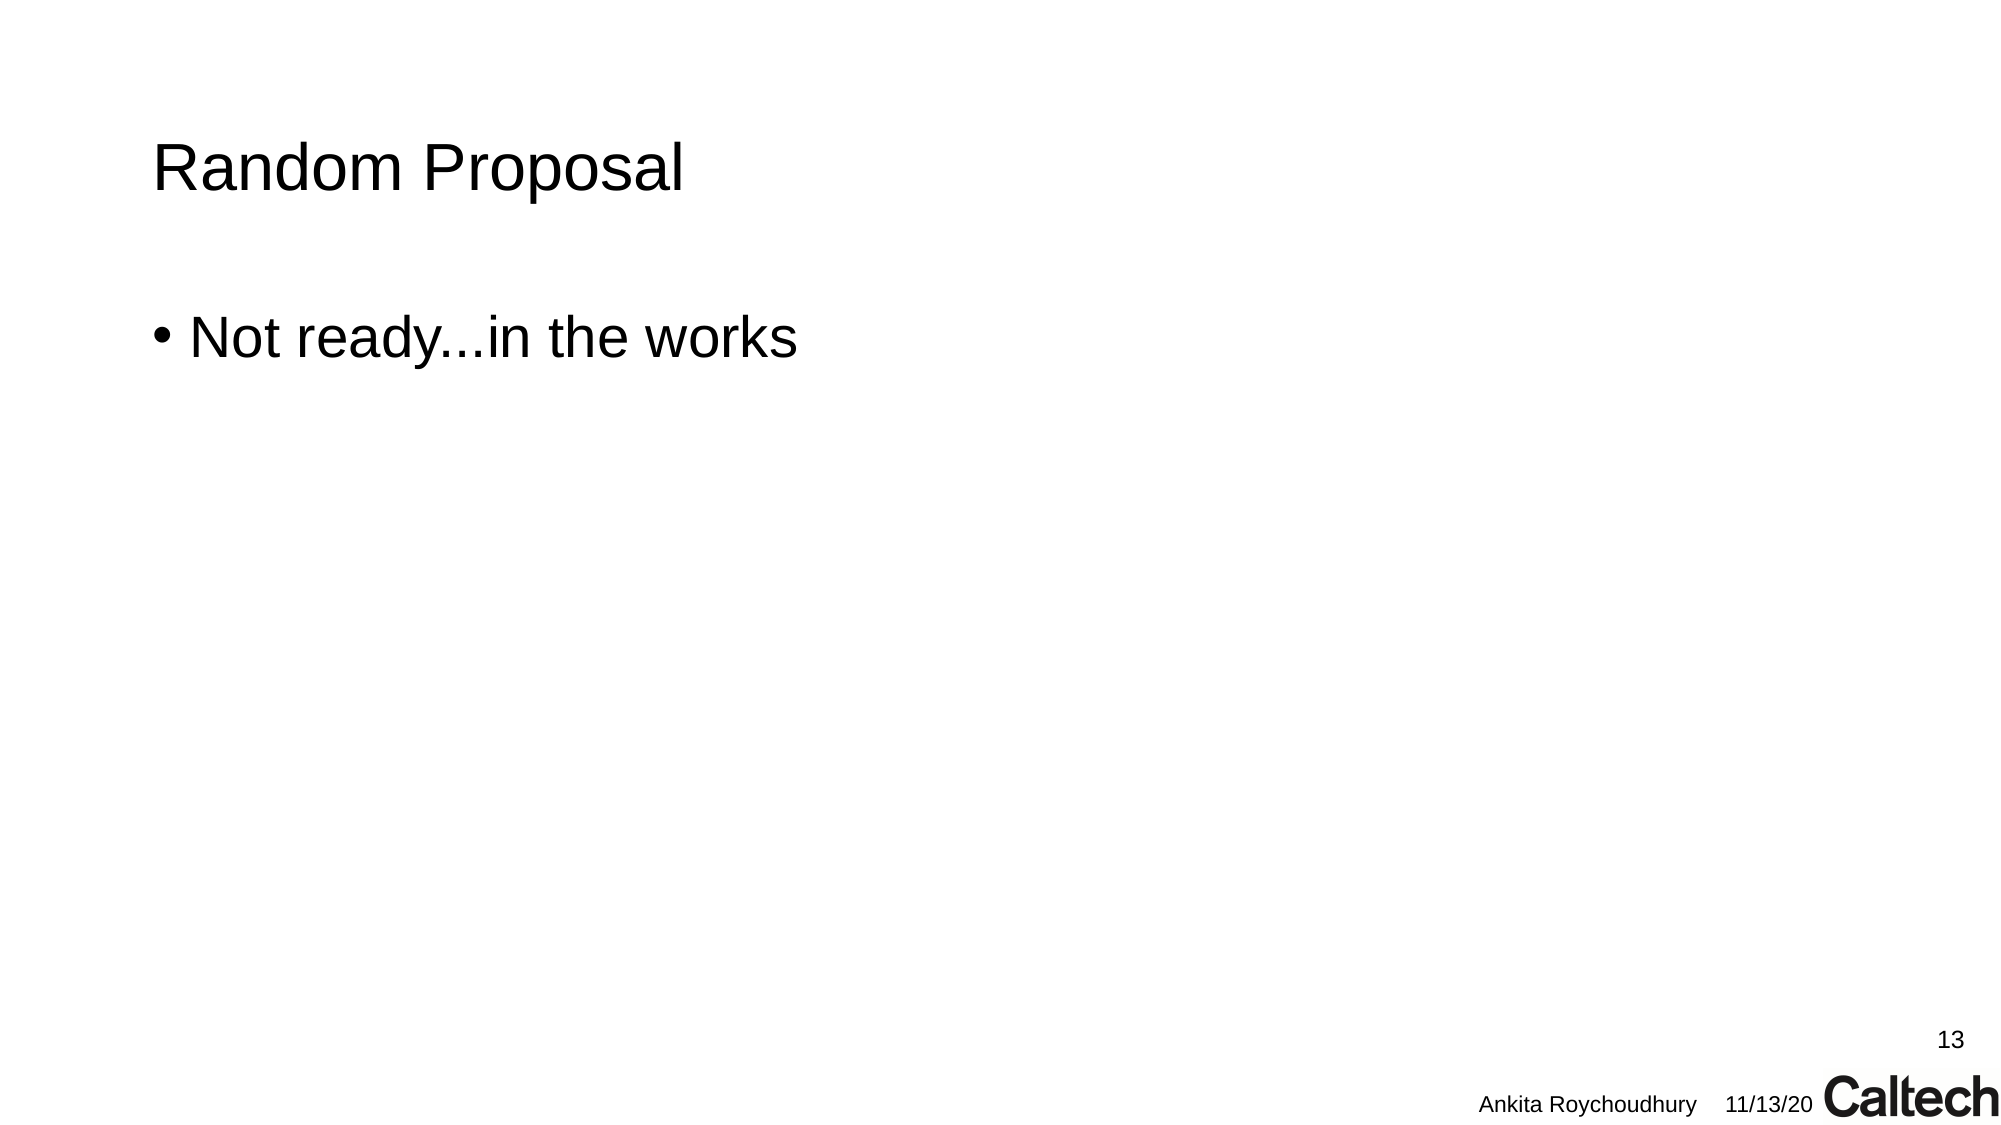

# Random Proposal
Not ready...in the works
13
Ankita Roychoudhury
11/13/20